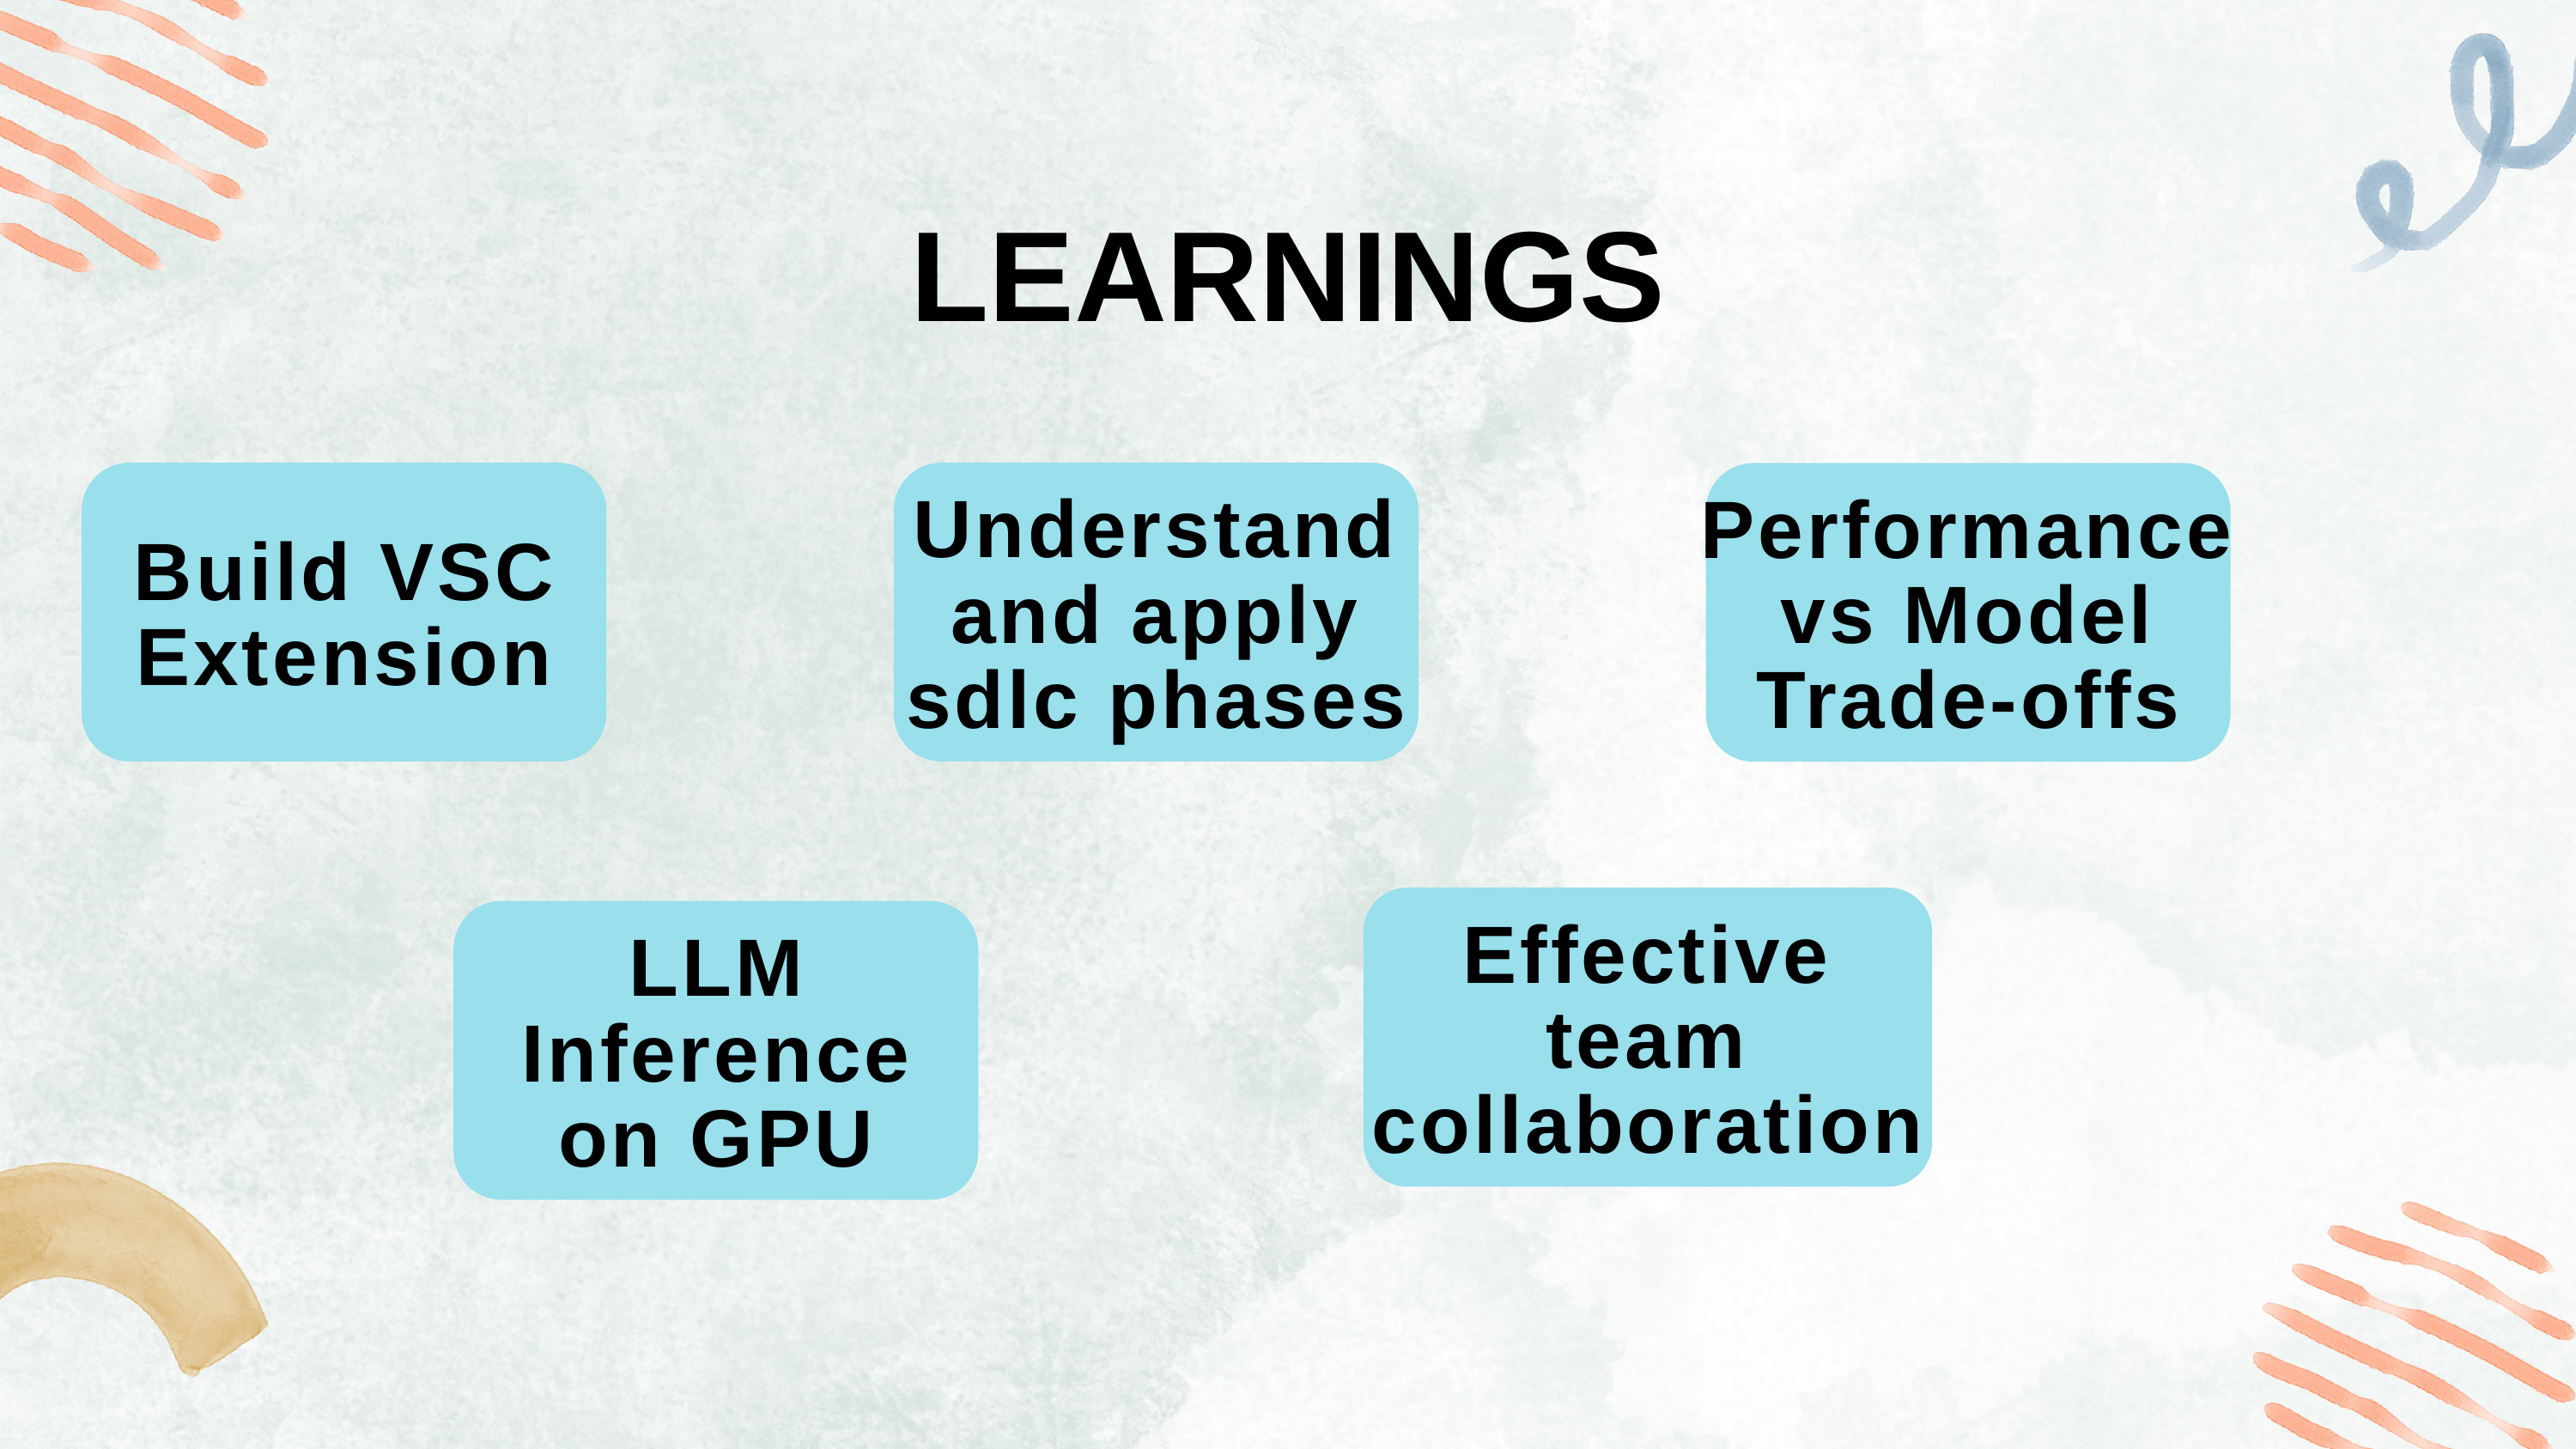

LEARNINGS

Understand and apply sdlc phases
Performance vs Model Trade-offs
Build VSC
Extension

Effective team collaboration
LLM
Inference
on GPU